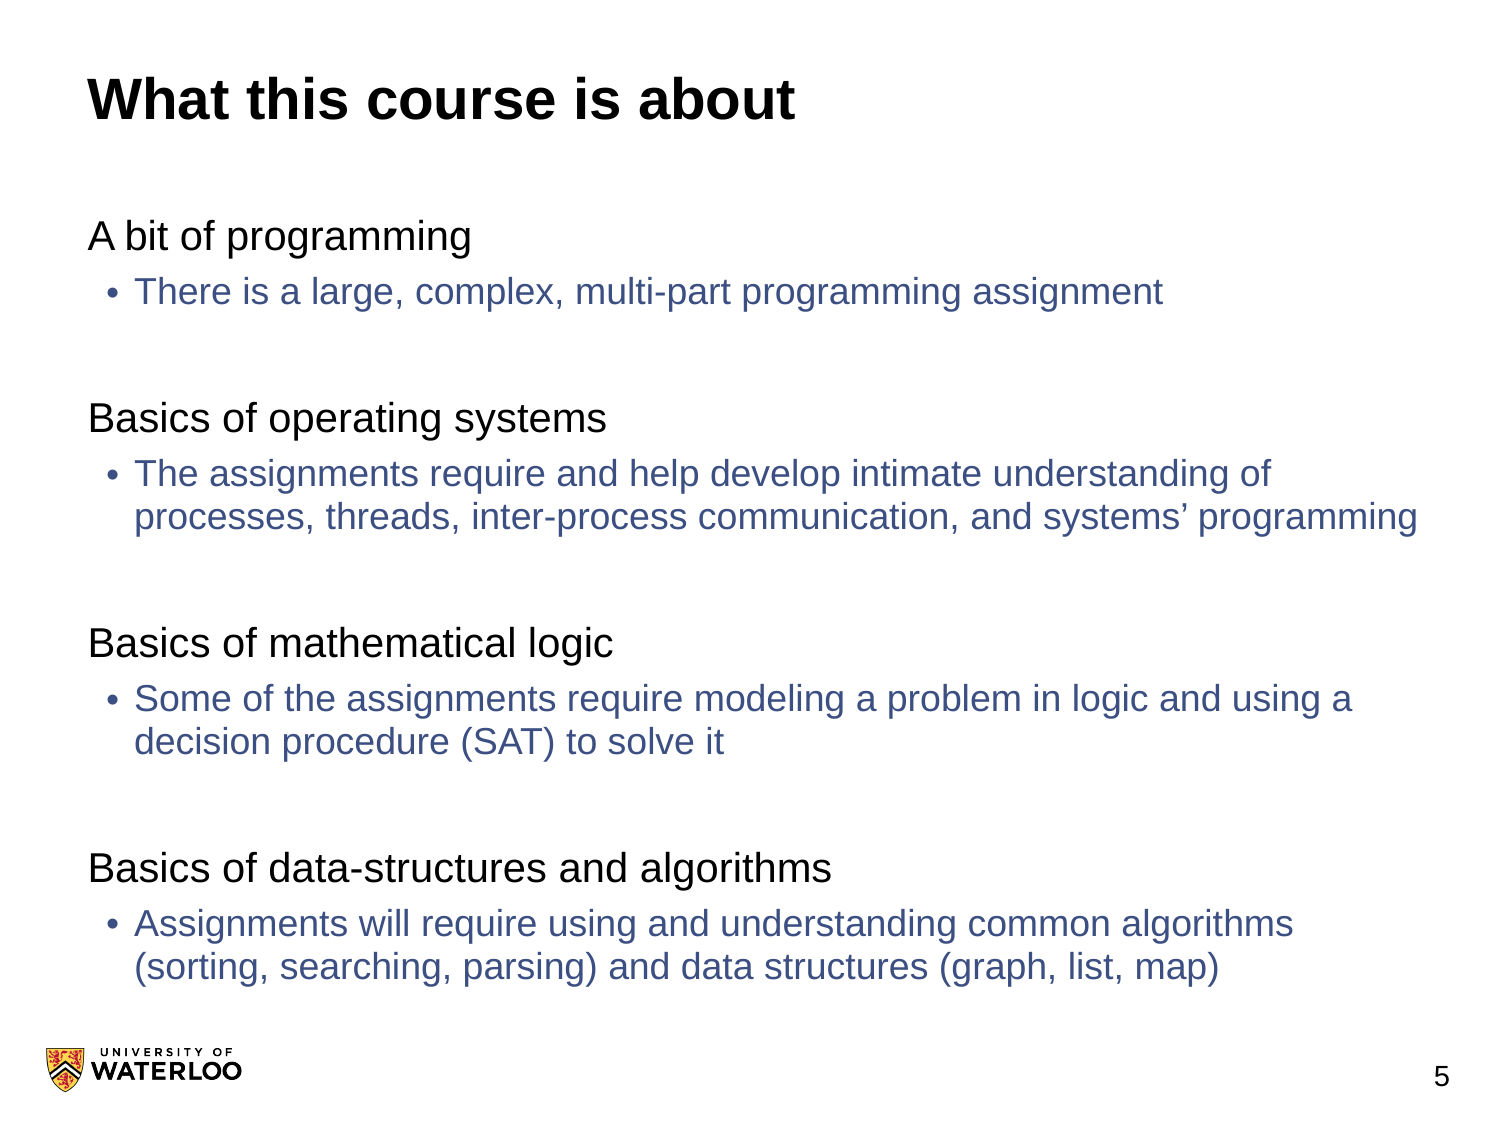

# What this course is about
A bit of programming
There is a large, complex, multi-part programming assignment

Basics of operating systems
The assignments require and help develop intimate understanding of processes, threads, inter-process communication, and systems’ programming

Basics of mathematical logic
Some of the assignments require modeling a problem in logic and using a decision procedure (SAT) to solve it

Basics of data-structures and algorithms
Assignments will require using and understanding common algorithms (sorting, searching, parsing) and data structures (graph, list, map)